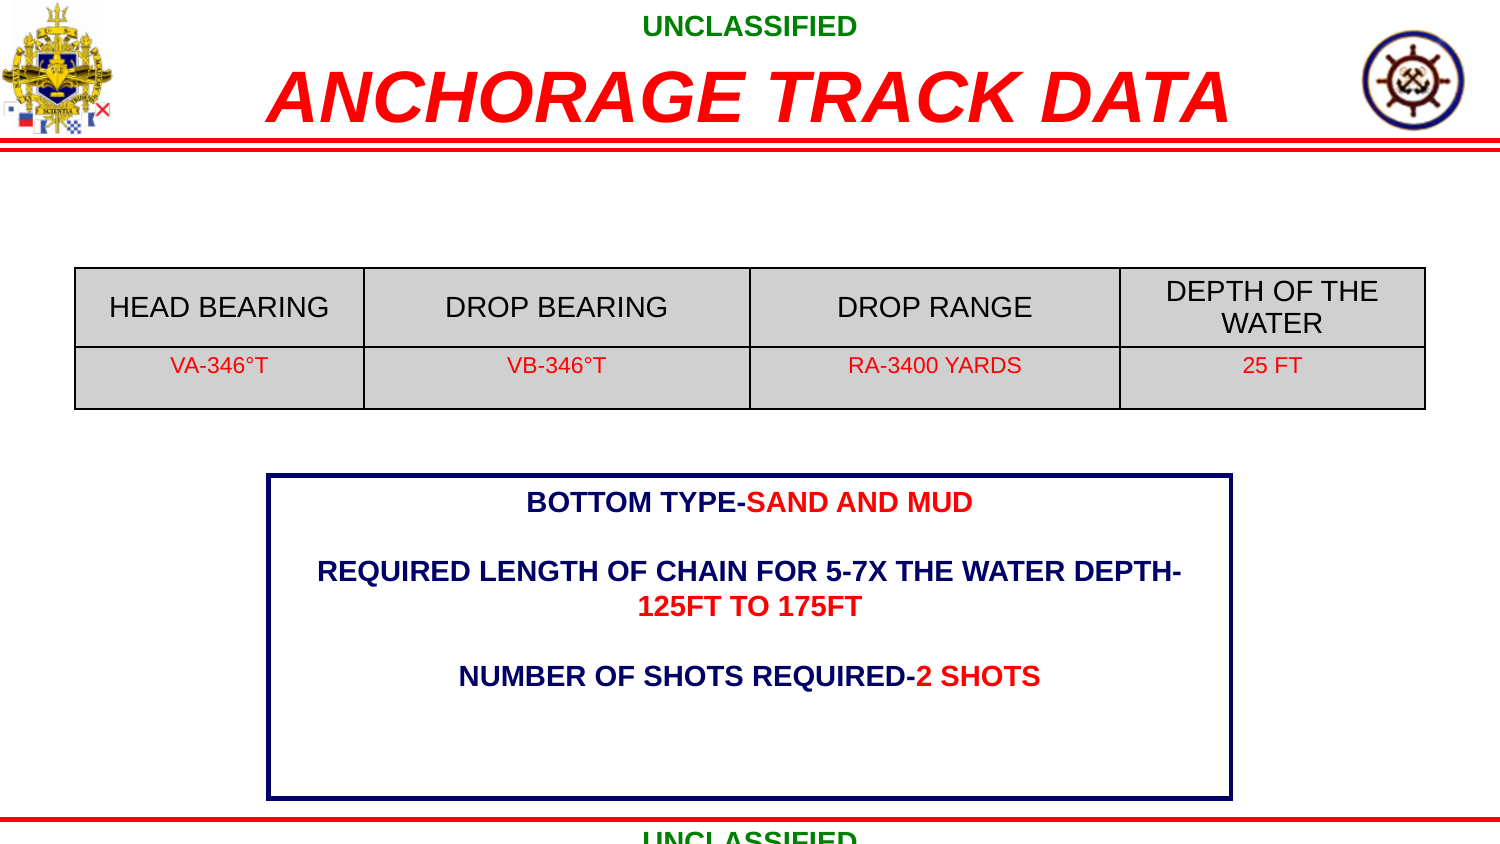

# ANCHORAGE TRACK DATA
| HEAD BEARING | DROP BEARING | DROP RANGE | DEPTH OF THE WATER |
| --- | --- | --- | --- |
| VA-346°T | VB-346°T | RA-3400 YARDS | 25 FT |
BOTTOM TYPE-SAND AND MUD

REQUIRED LENGTH OF CHAIN FOR 5-7X THE WATER DEPTH-125FT TO 175FT

NUMBER OF SHOTS REQUIRED-2 SHOTS